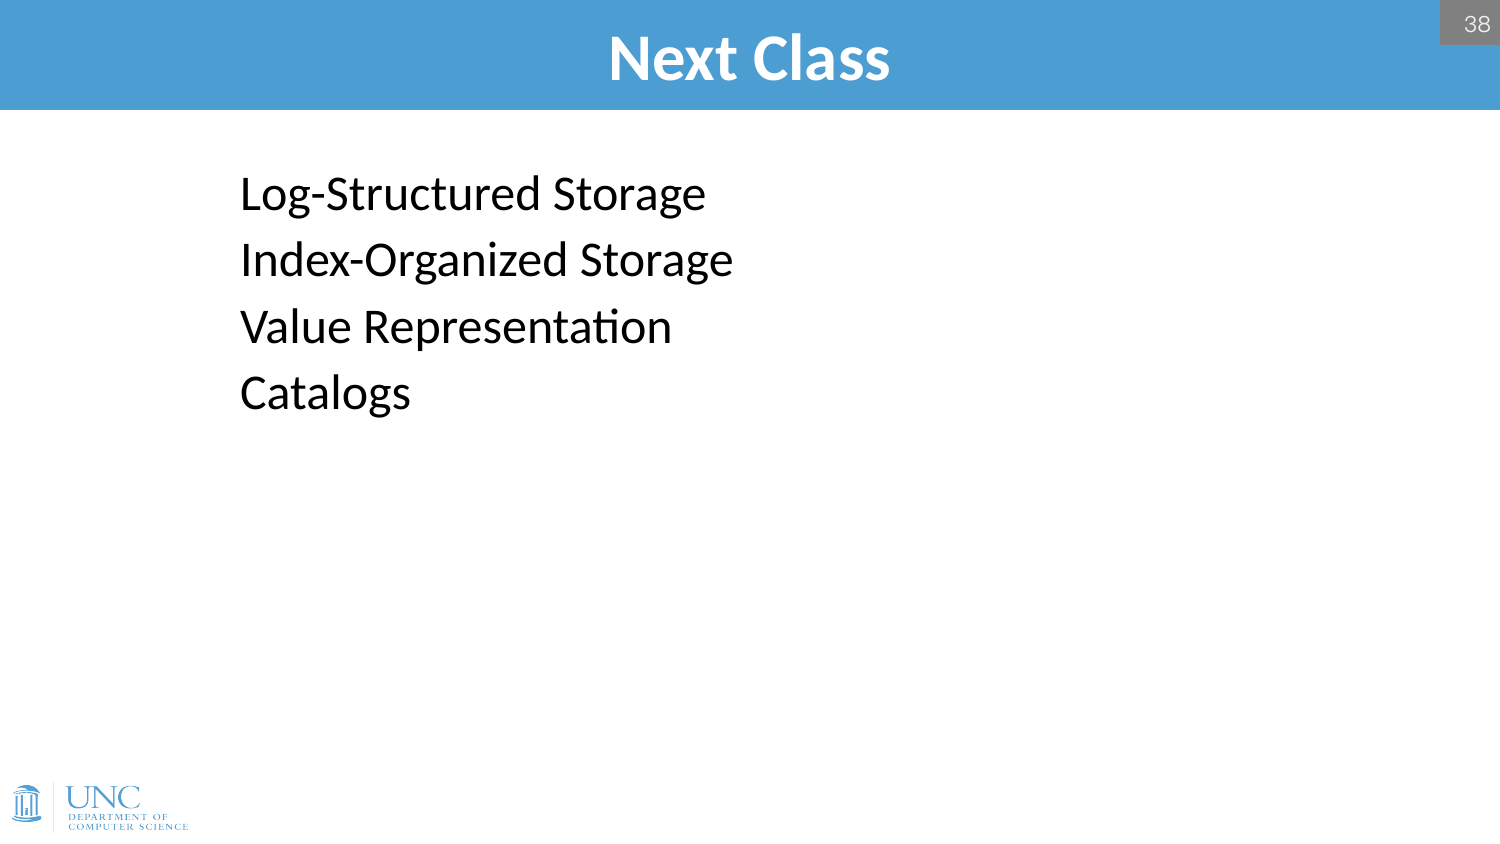

38
# Next Class
Log-Structured Storage
Index-Organized Storage
Value Representation
Catalogs